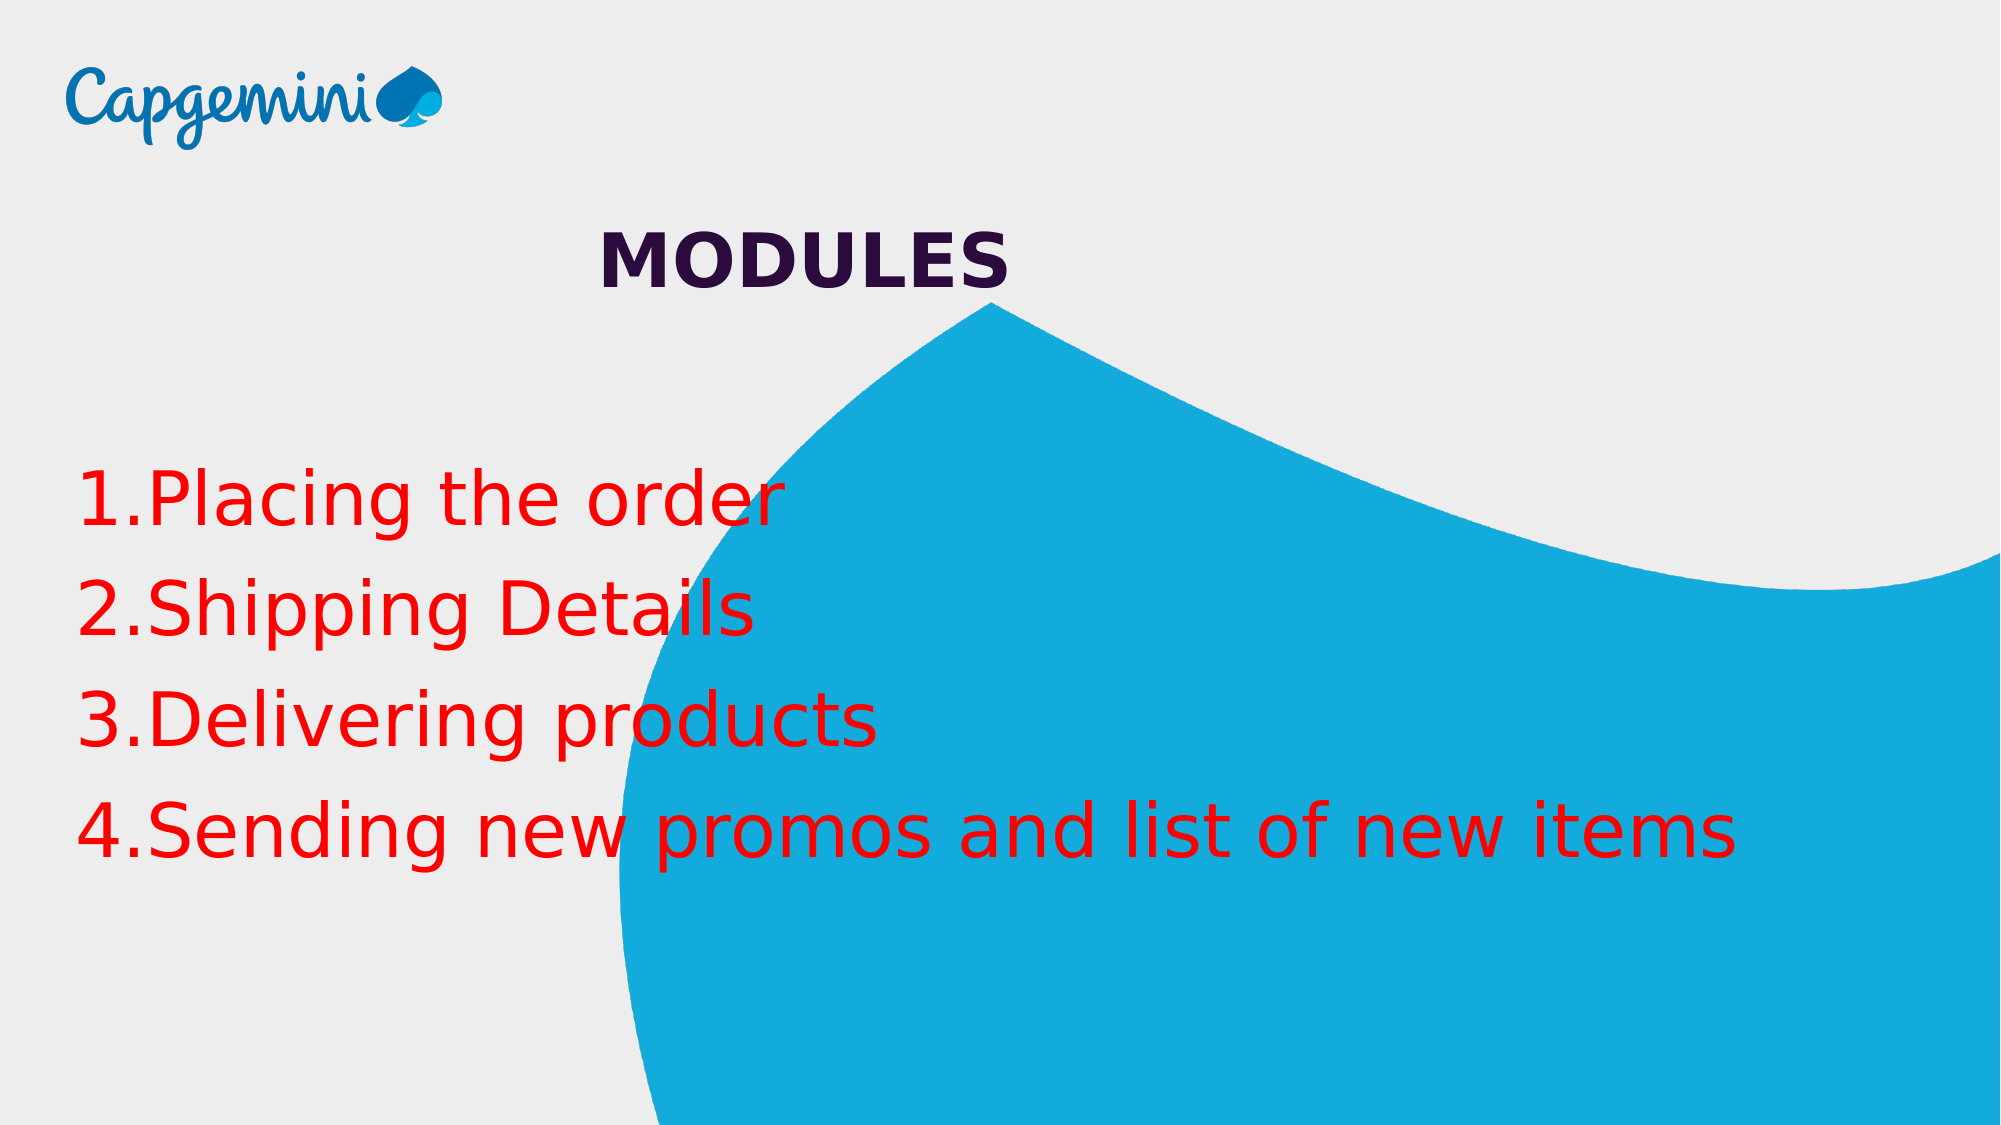

MODULES
Placing the order
Shipping Details
Delivering products
Sending new promos and list of new items